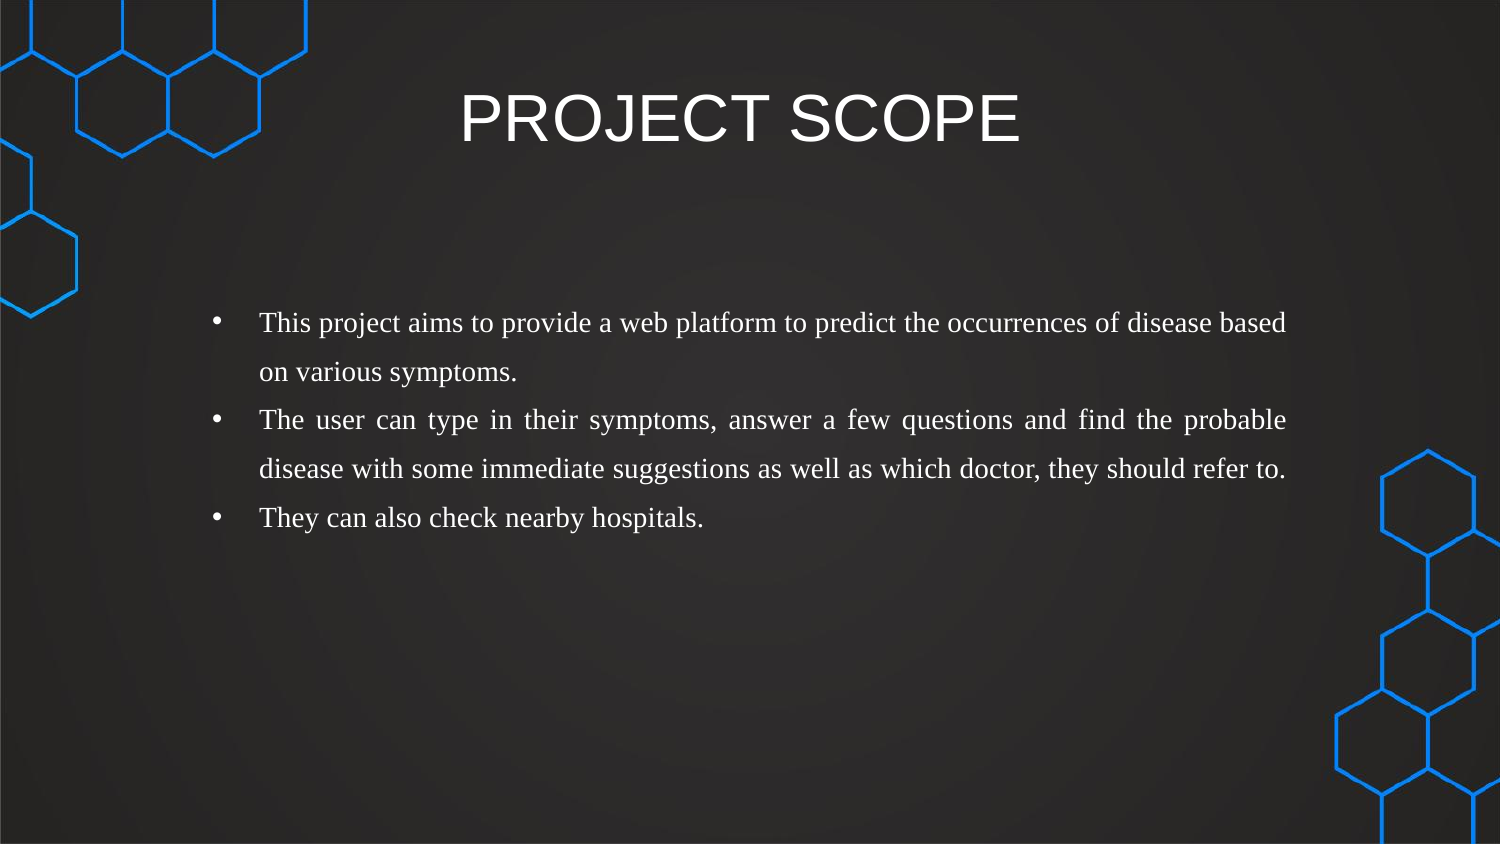

# PROJECT SCOPE
This project aims to provide a web platform to predict the occurrences of disease based on various symptoms.
The user can type in their symptoms, answer a few questions and find the probable disease with some immediate suggestions as well as which doctor, they should refer to.
They can also check nearby hospitals.